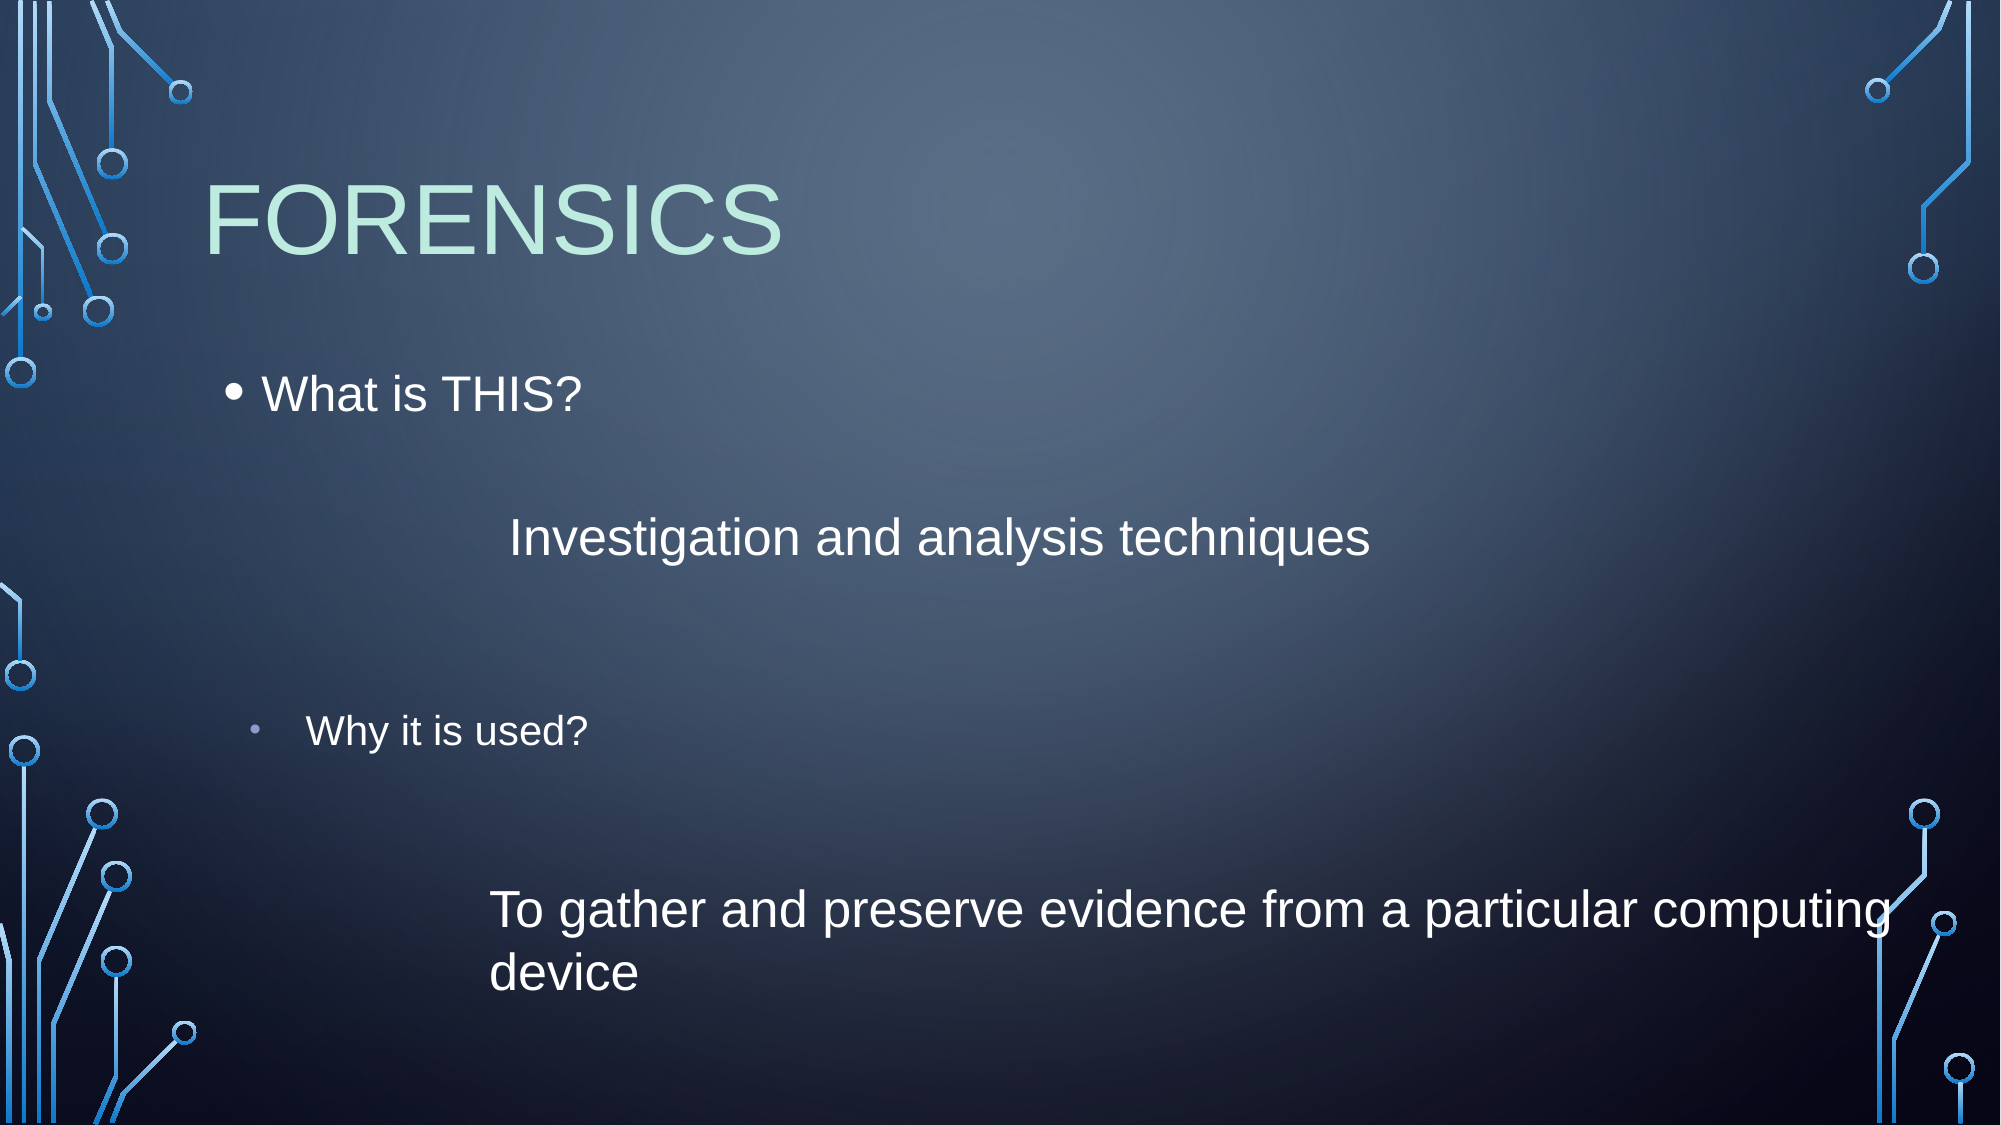

# Forensics
What is THIS?
Investigation and analysis techniques
Why it is used?
To gather and preserve evidence from a particular computing device